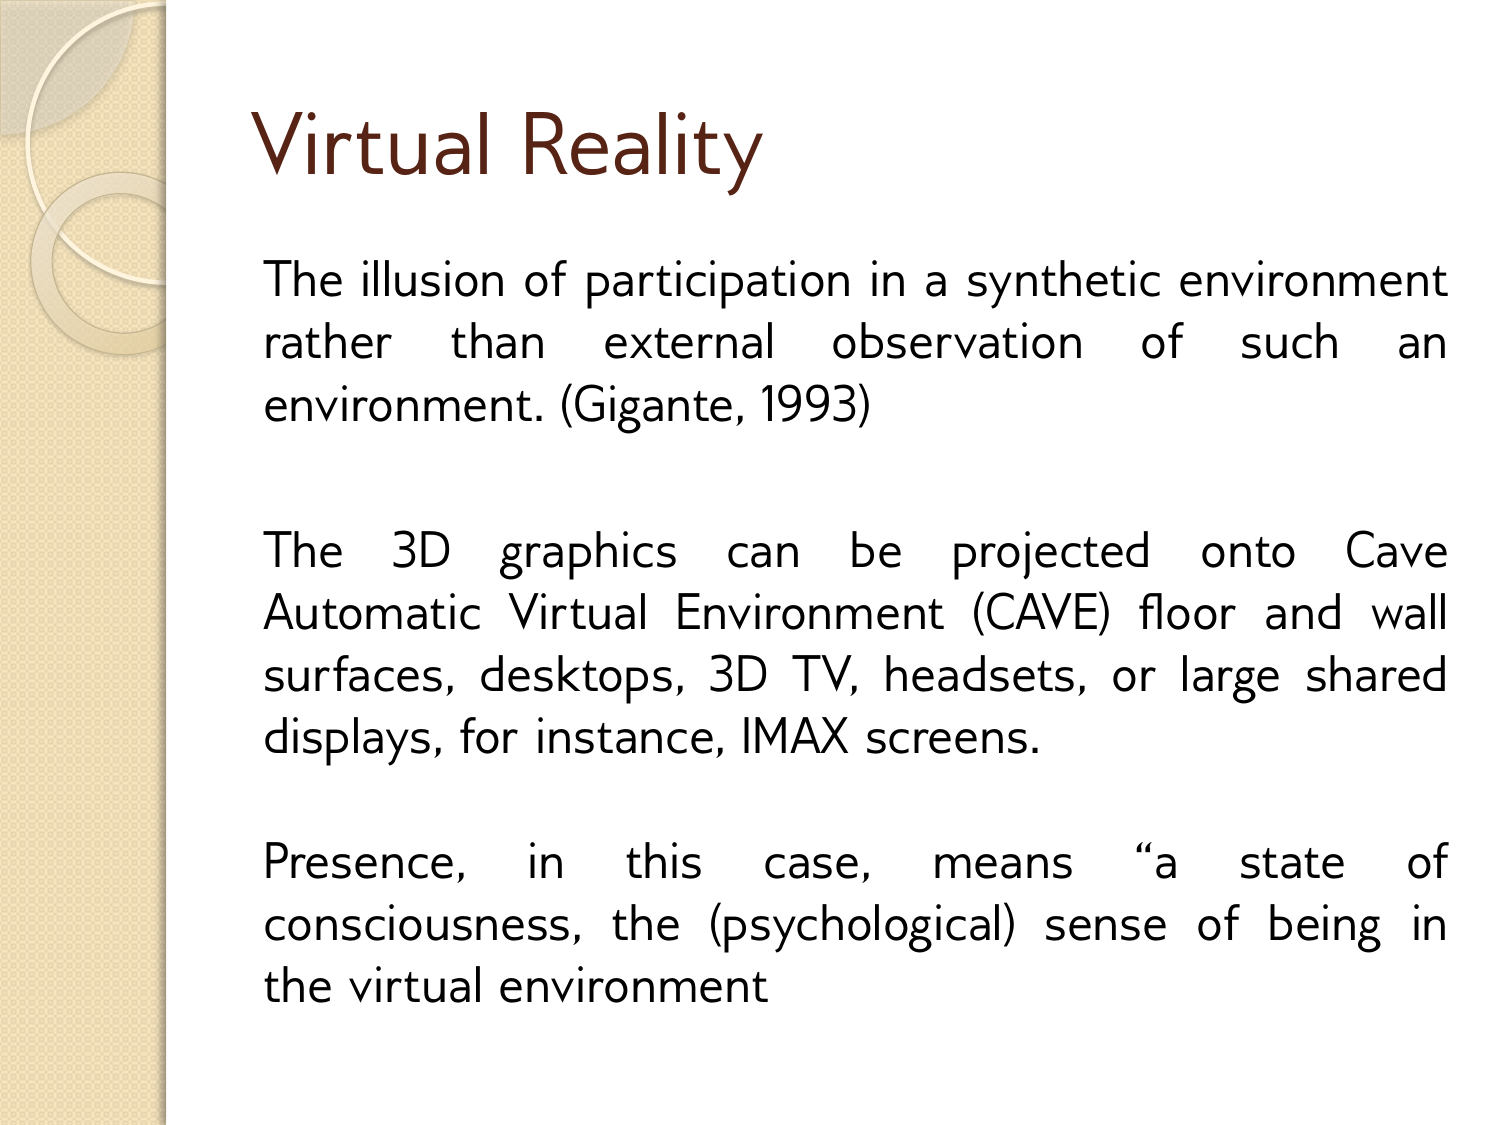

# Virtual Reality
The illusion of participation in a synthetic environment rather than external observation of such an environment. (Gigante, 1993)

The 3D graphics can be projected onto Cave Automatic Virtual Environment (CAVE) floor and wall surfaces, desktops, 3D TV, headsets, or large shared displays, for instance, IMAX screens.

Presence, in this case, means “a state of consciousness, the (psychological) sense of being in the virtual environment